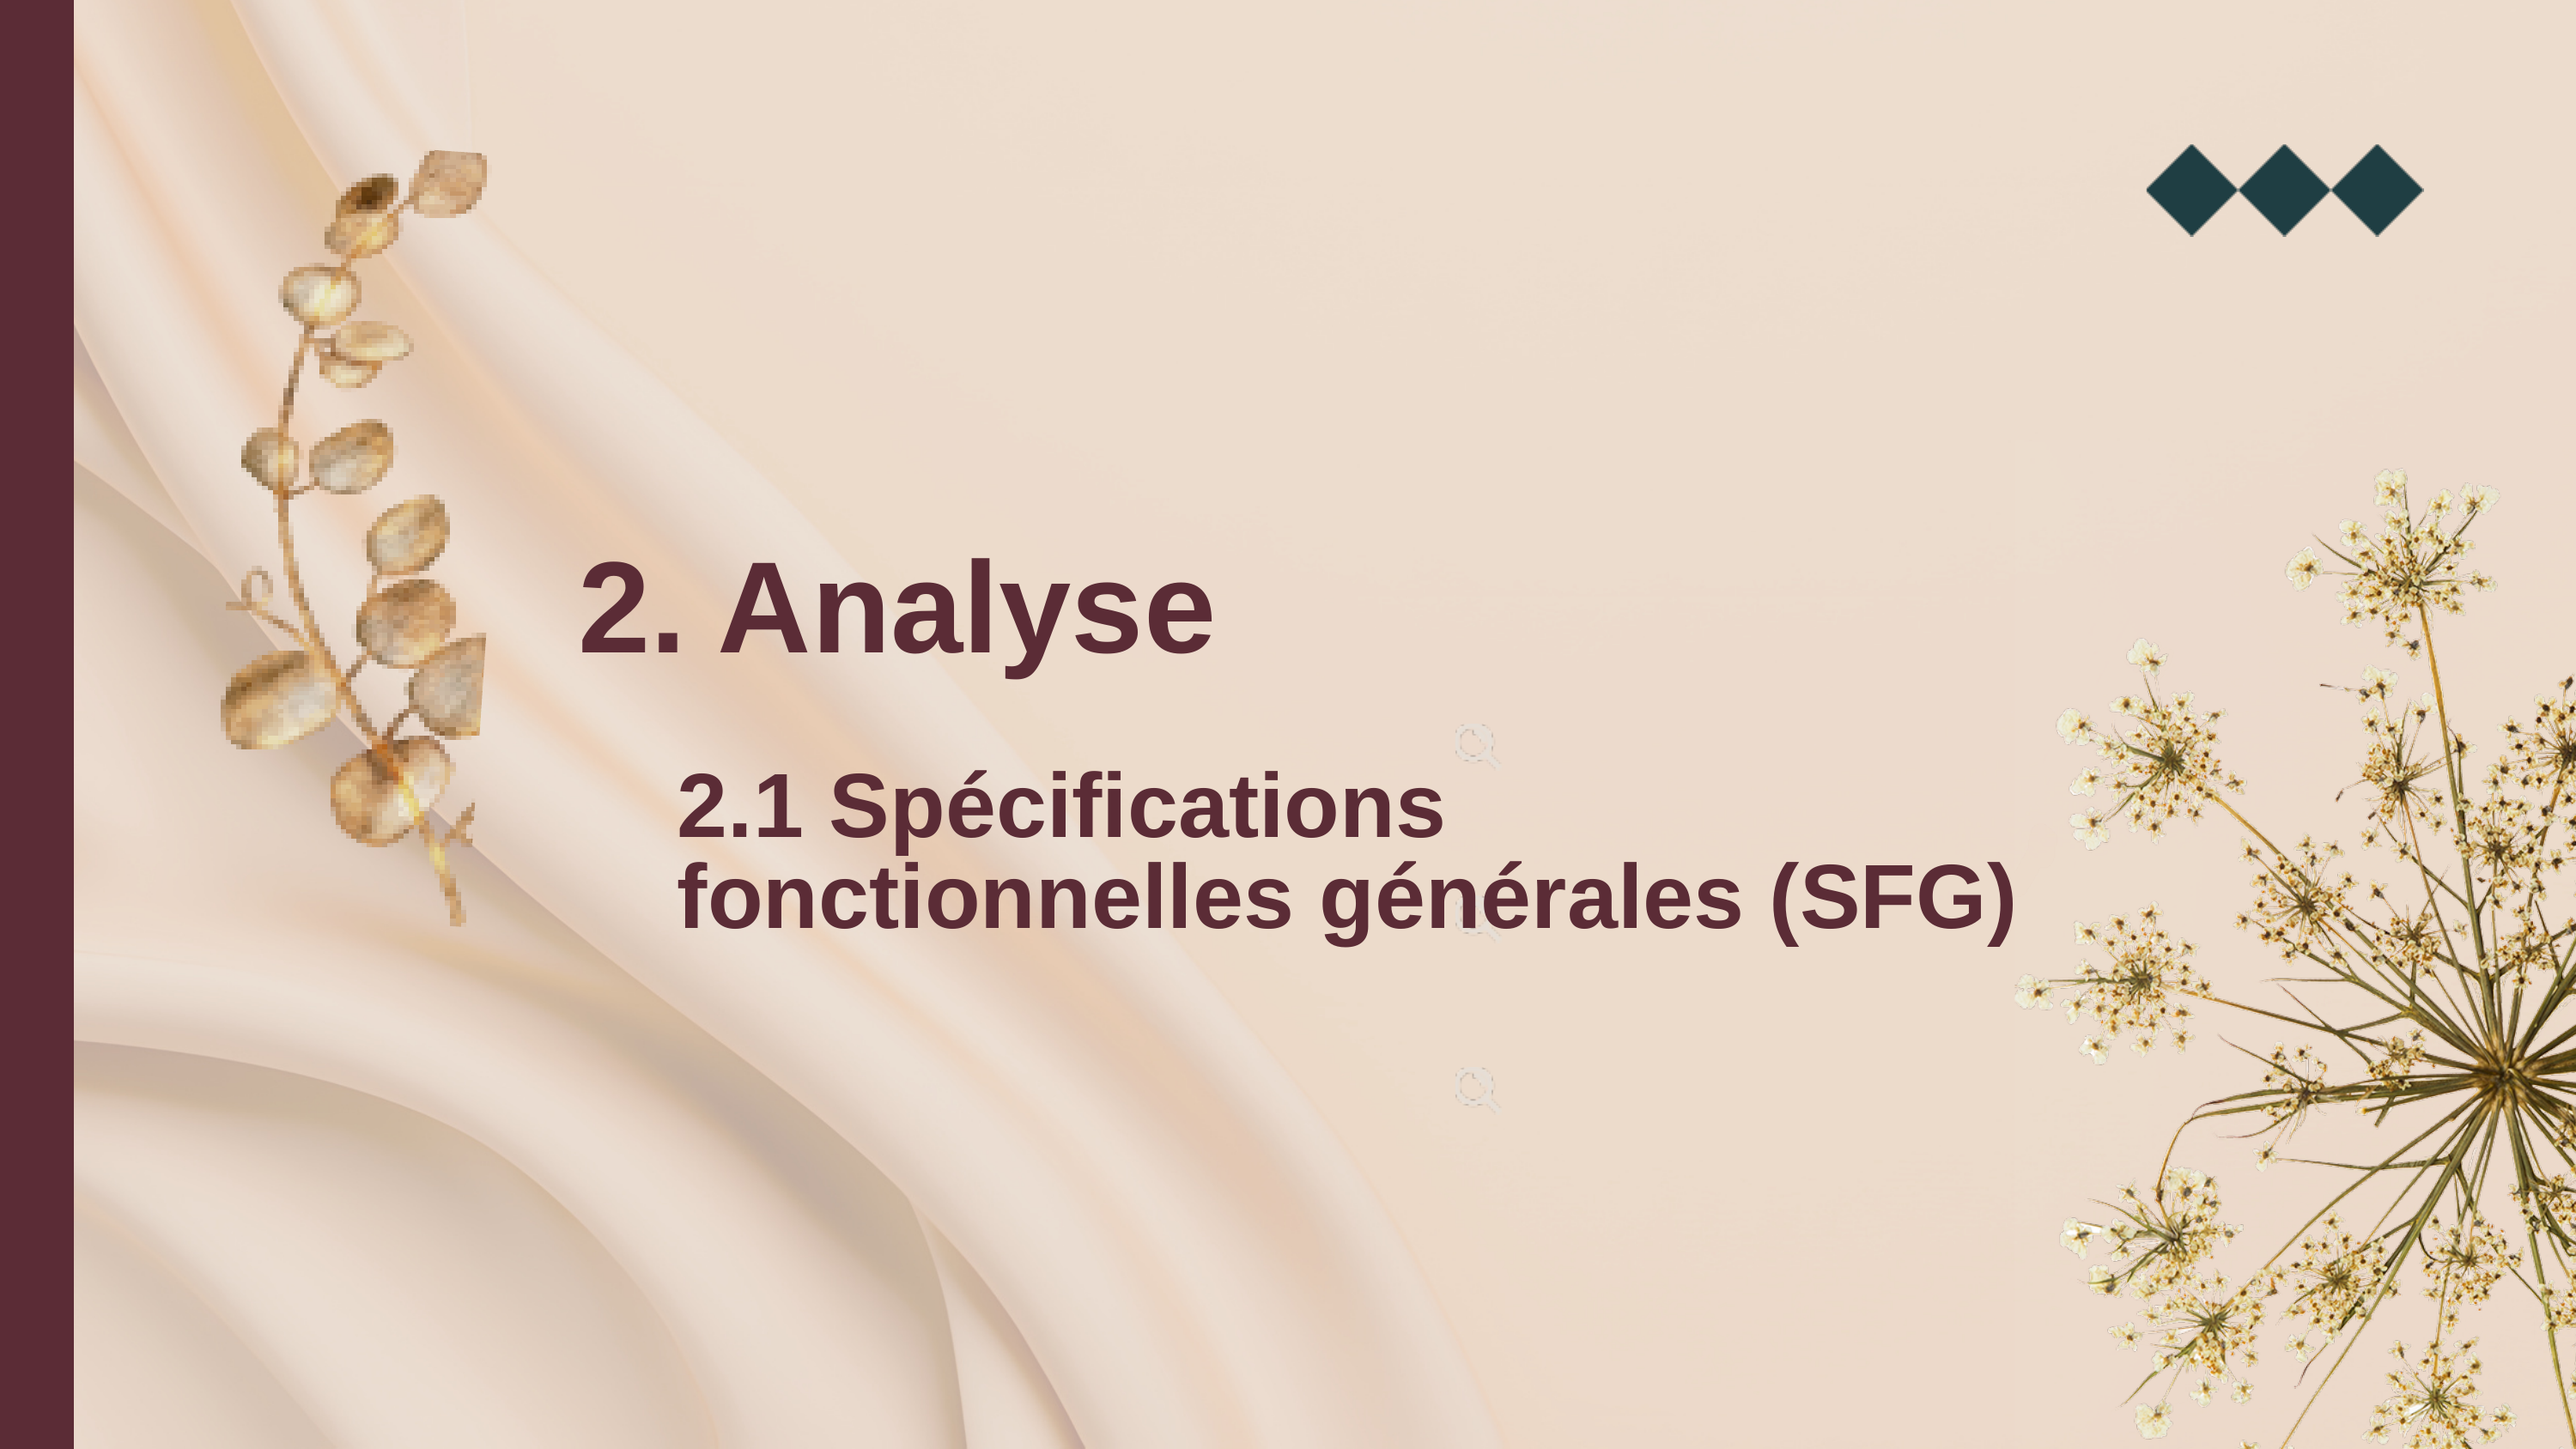

2. Analyse

2.1 Spécifications fonctionnelles générales (SFG)